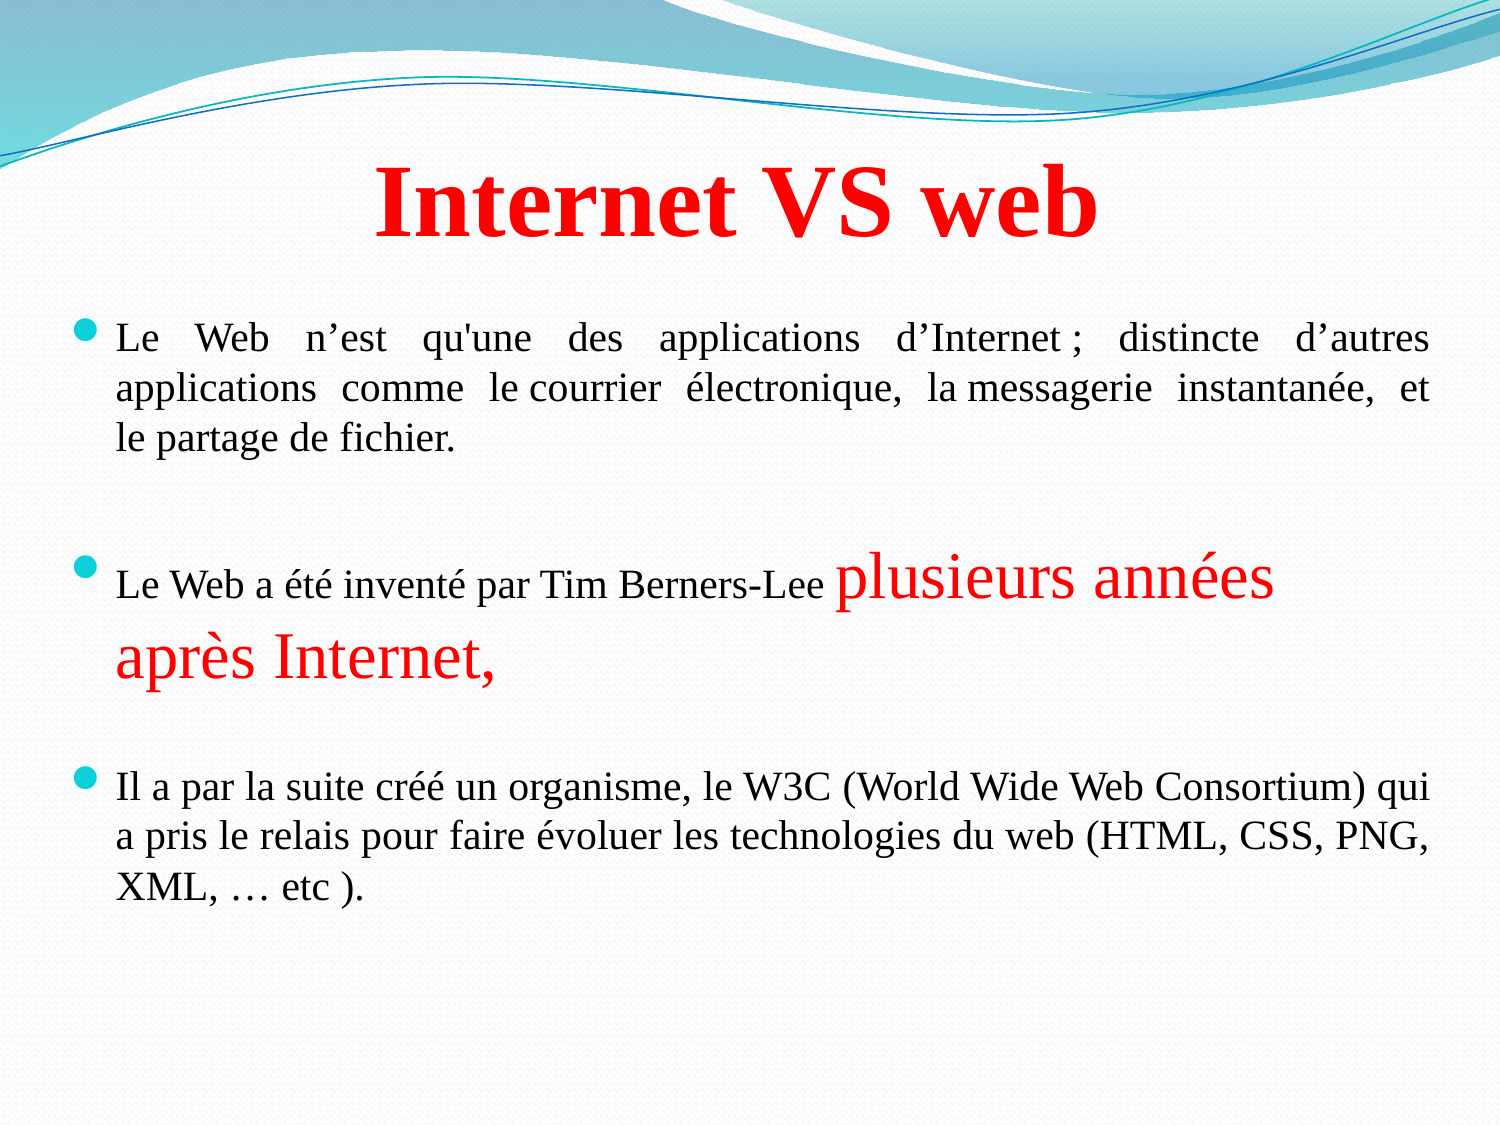

# Internet VS web
Le Web n’est qu'une des applications d’Internet ; distincte d’autres applications comme le courrier électronique, la messagerie instantanée, et le partage de fichier.

Le Web a été inventé par Tim Berners-Lee plusieurs années après Internet,

Il a par la suite créé un organisme, le W3C (World Wide Web Consortium) qui a pris le relais pour faire évoluer les technologies du web (HTML, CSS, PNG, XML, … etc ).